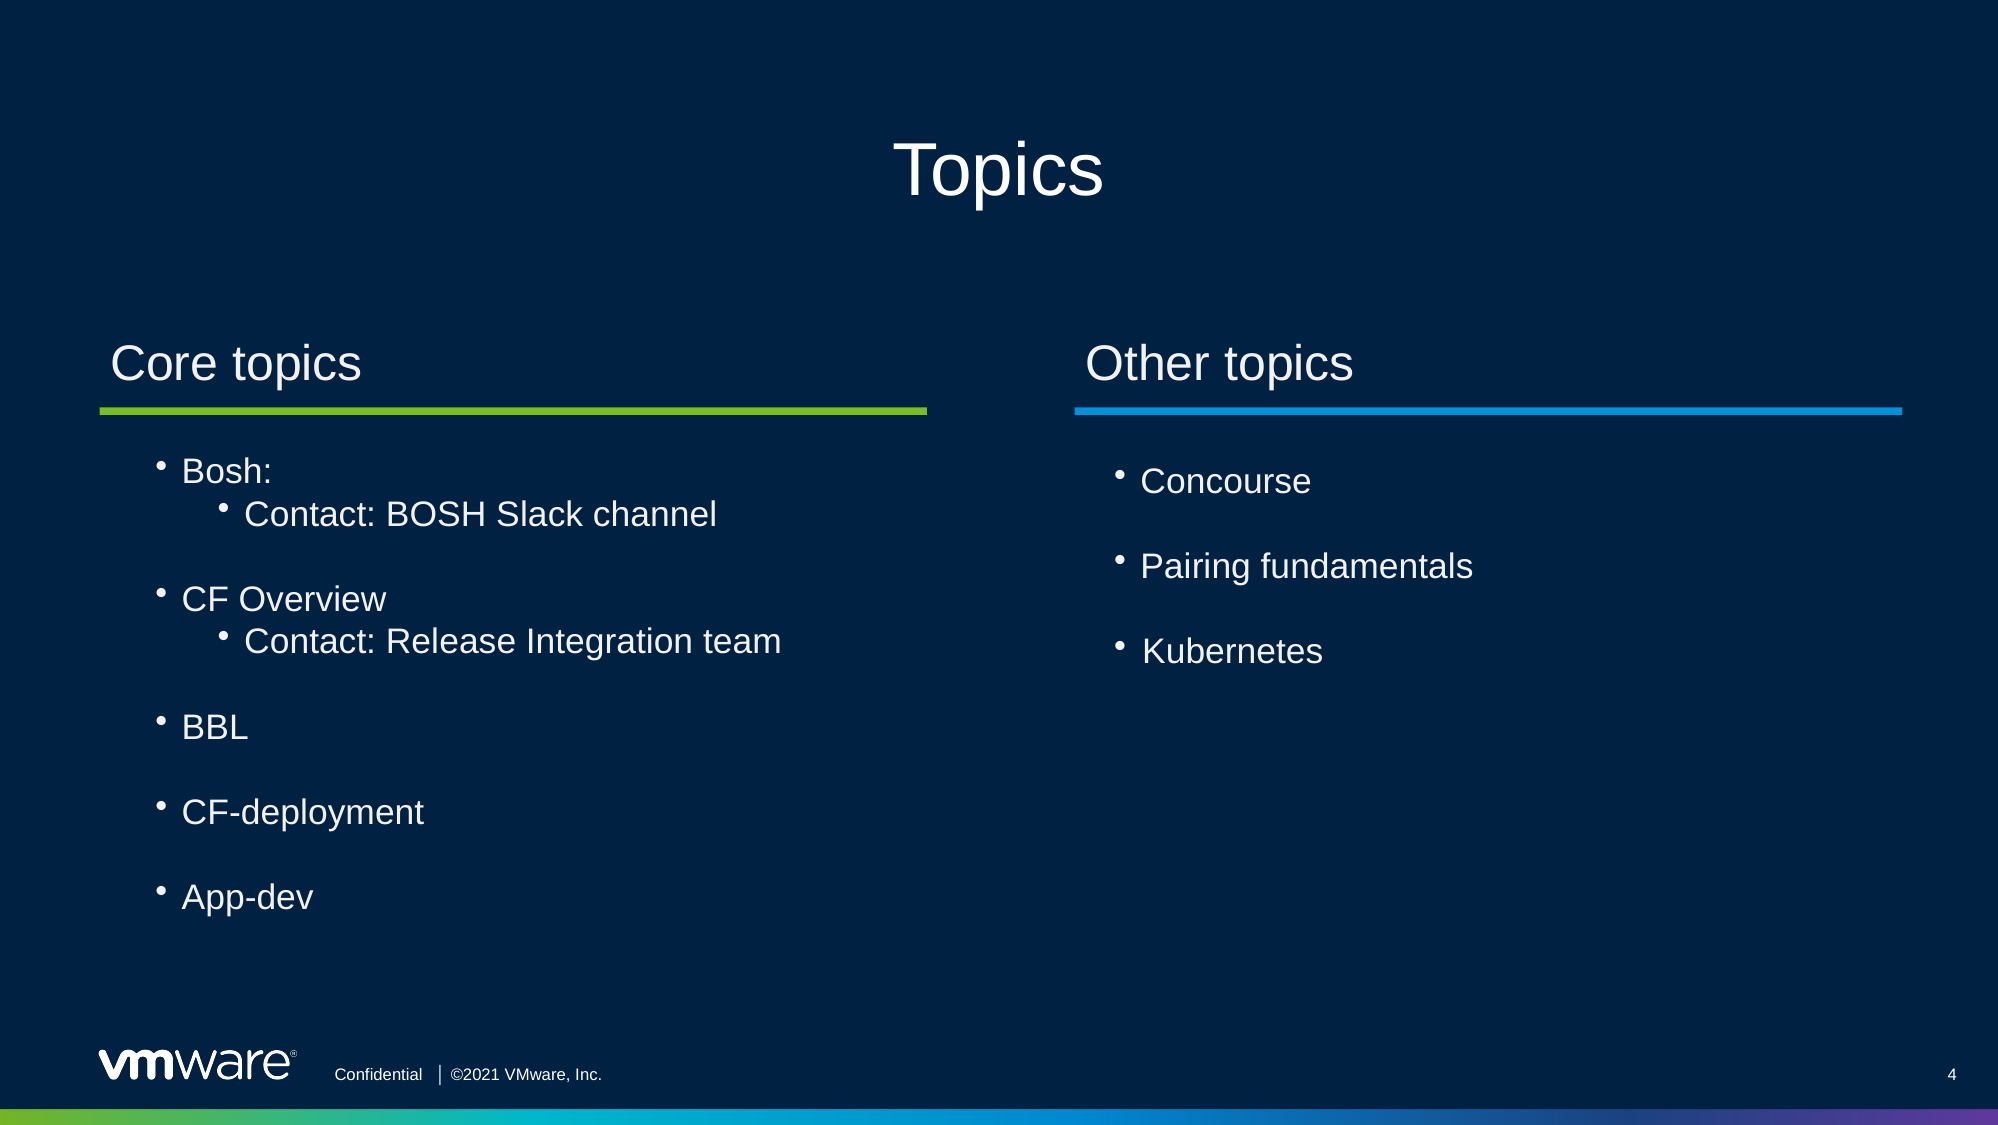

# Topics
Core topics
Other topics
Bosh:
Contact: BOSH Slack channel

CF Overview
Contact: Release Integration team

BBL

CF-deployment

App-dev
Concourse

Pairing fundamentals

Kubernetes
4